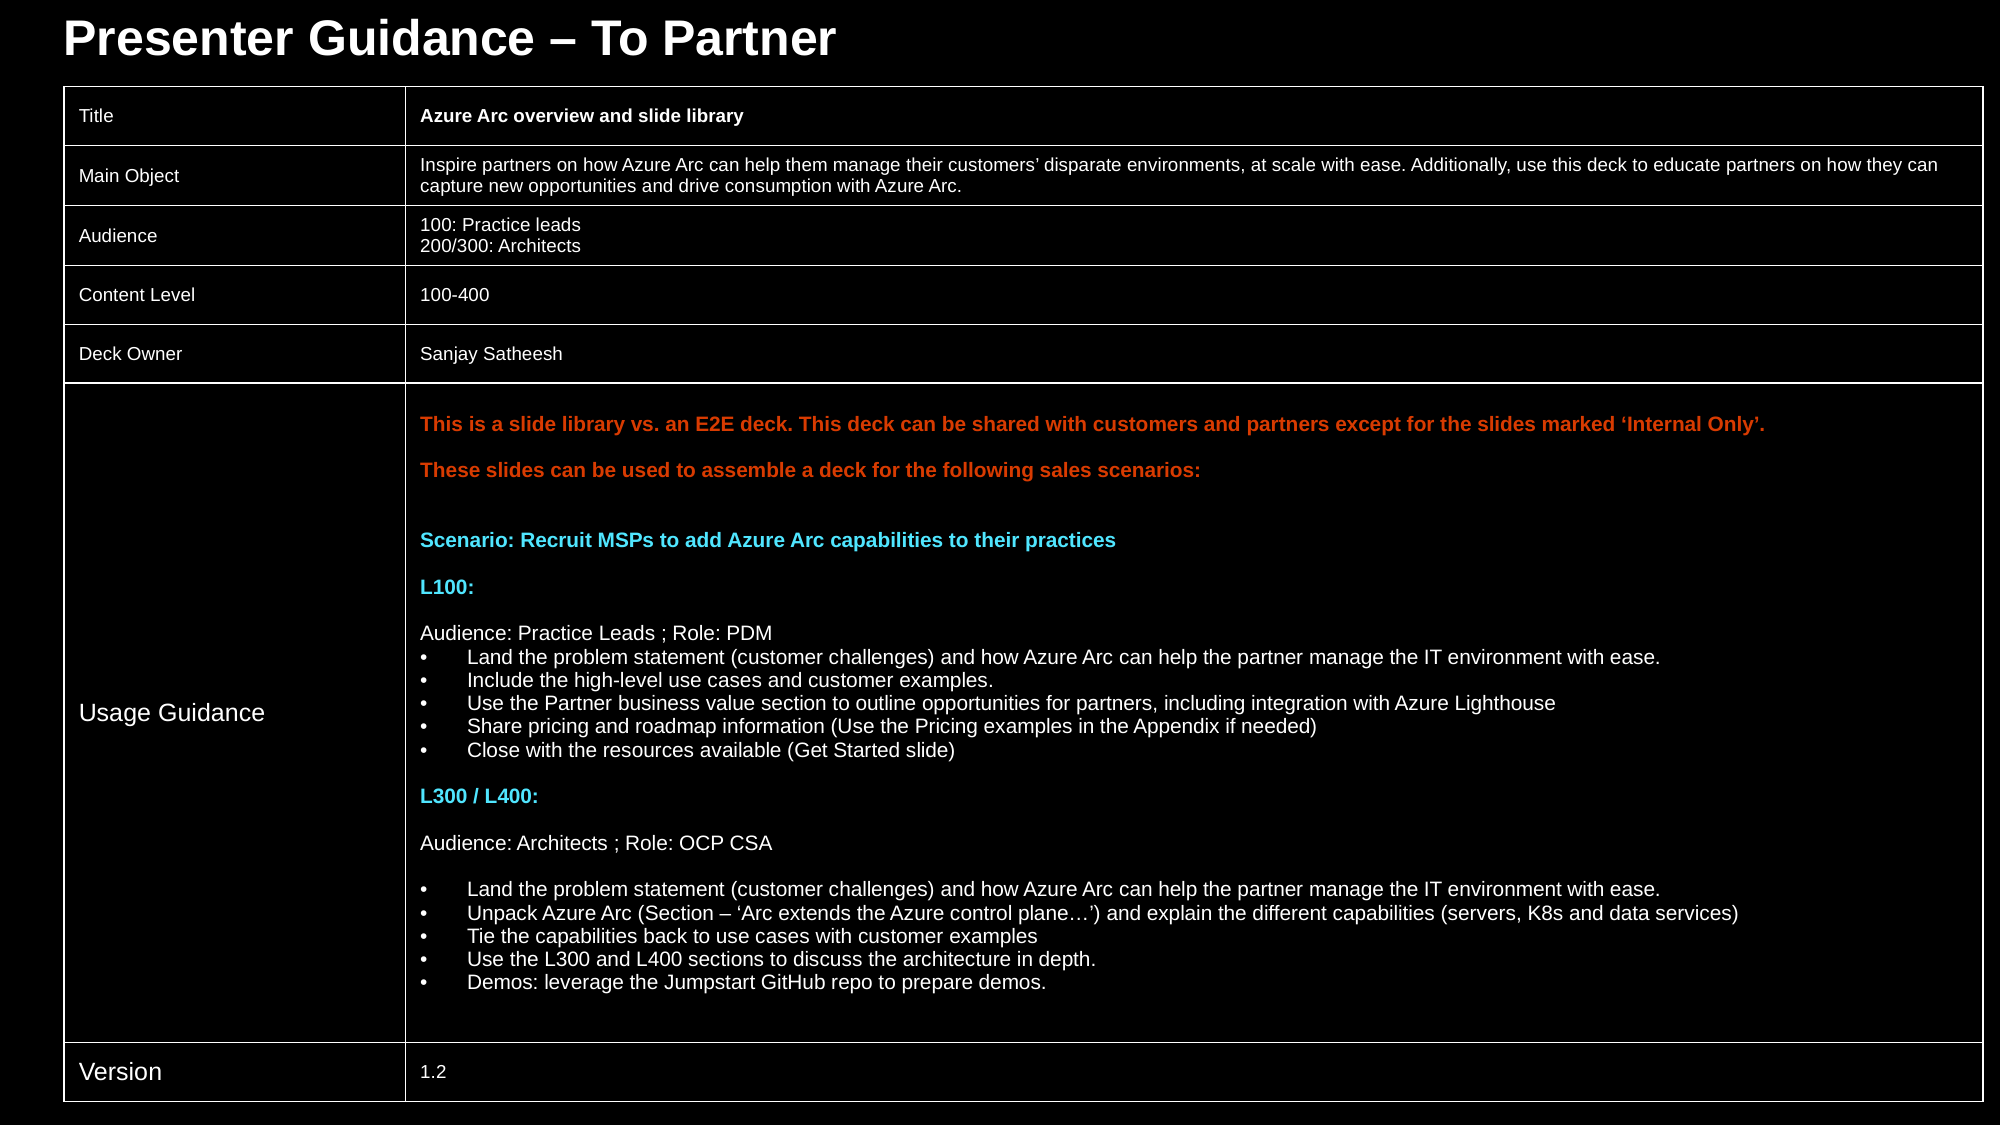

Presenter Guidance – To Partner
| Title | Azure Arc overview and slide library |
| --- | --- |
| Main Object | Inspire partners on how Azure Arc can help them manage their customers’ disparate environments, at scale with ease. Additionally, use this deck to educate partners on how they can capture new opportunities and drive consumption with Azure Arc. |
| Audience | 100: Practice leads 200/300: Architects |
| Content Level | 100-400 |
| Deck Owner | Sanjay Satheesh |
| Usage Guidance | This is a slide library vs. an E2E deck. This deck can be shared with customers and partners except for the slides marked ‘Internal Only’. These slides can be used to assemble a deck for the following sales scenarios: Scenario: Recruit MSPs to add Azure Arc capabilities to their practices L100: Audience: Practice Leads ; Role: PDM Land the problem statement (customer challenges) and how Azure Arc can help the partner manage the IT environment with ease. Include the high-level use cases and customer examples.  Use the Partner business value section to outline opportunities for partners, including integration with Azure Lighthouse Share pricing and roadmap information (Use the Pricing examples in the Appendix if needed) Close with the resources available (Get Started slide) L300 / L400: Audience: Architects ; Role: OCP CSA Land the problem statement (customer challenges) and how Azure Arc can help the partner manage the IT environment with ease. Unpack Azure Arc (Section – ‘Arc extends the Azure control plane…’) and explain the different capabilities (servers, K8s and data services) Tie the capabilities back to use cases with customer examples Use the L300 and L400 sections to discuss the architecture in depth. Demos: leverage the Jumpstart GitHub repo to prepare demos. |
| Version | 1.2 |